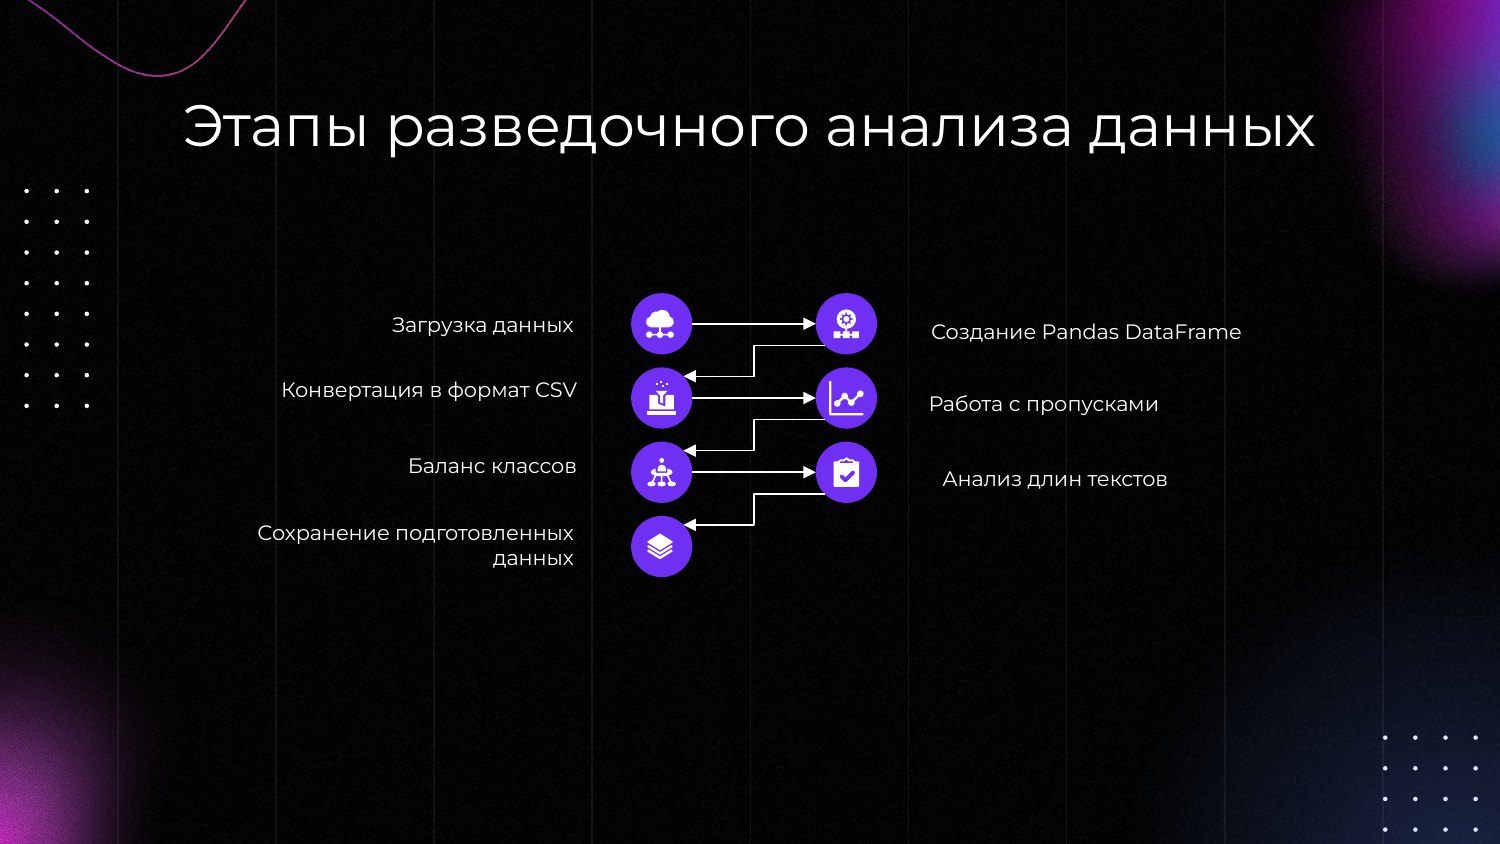

# Этапы разведочного анализа данных

Загрузка данных
Создание Pandas DataFrame

Конвертация в формат CSV
Работа с пропусками

Баланс классов
Анализ длин текстов

Сохранение подготовленных данных